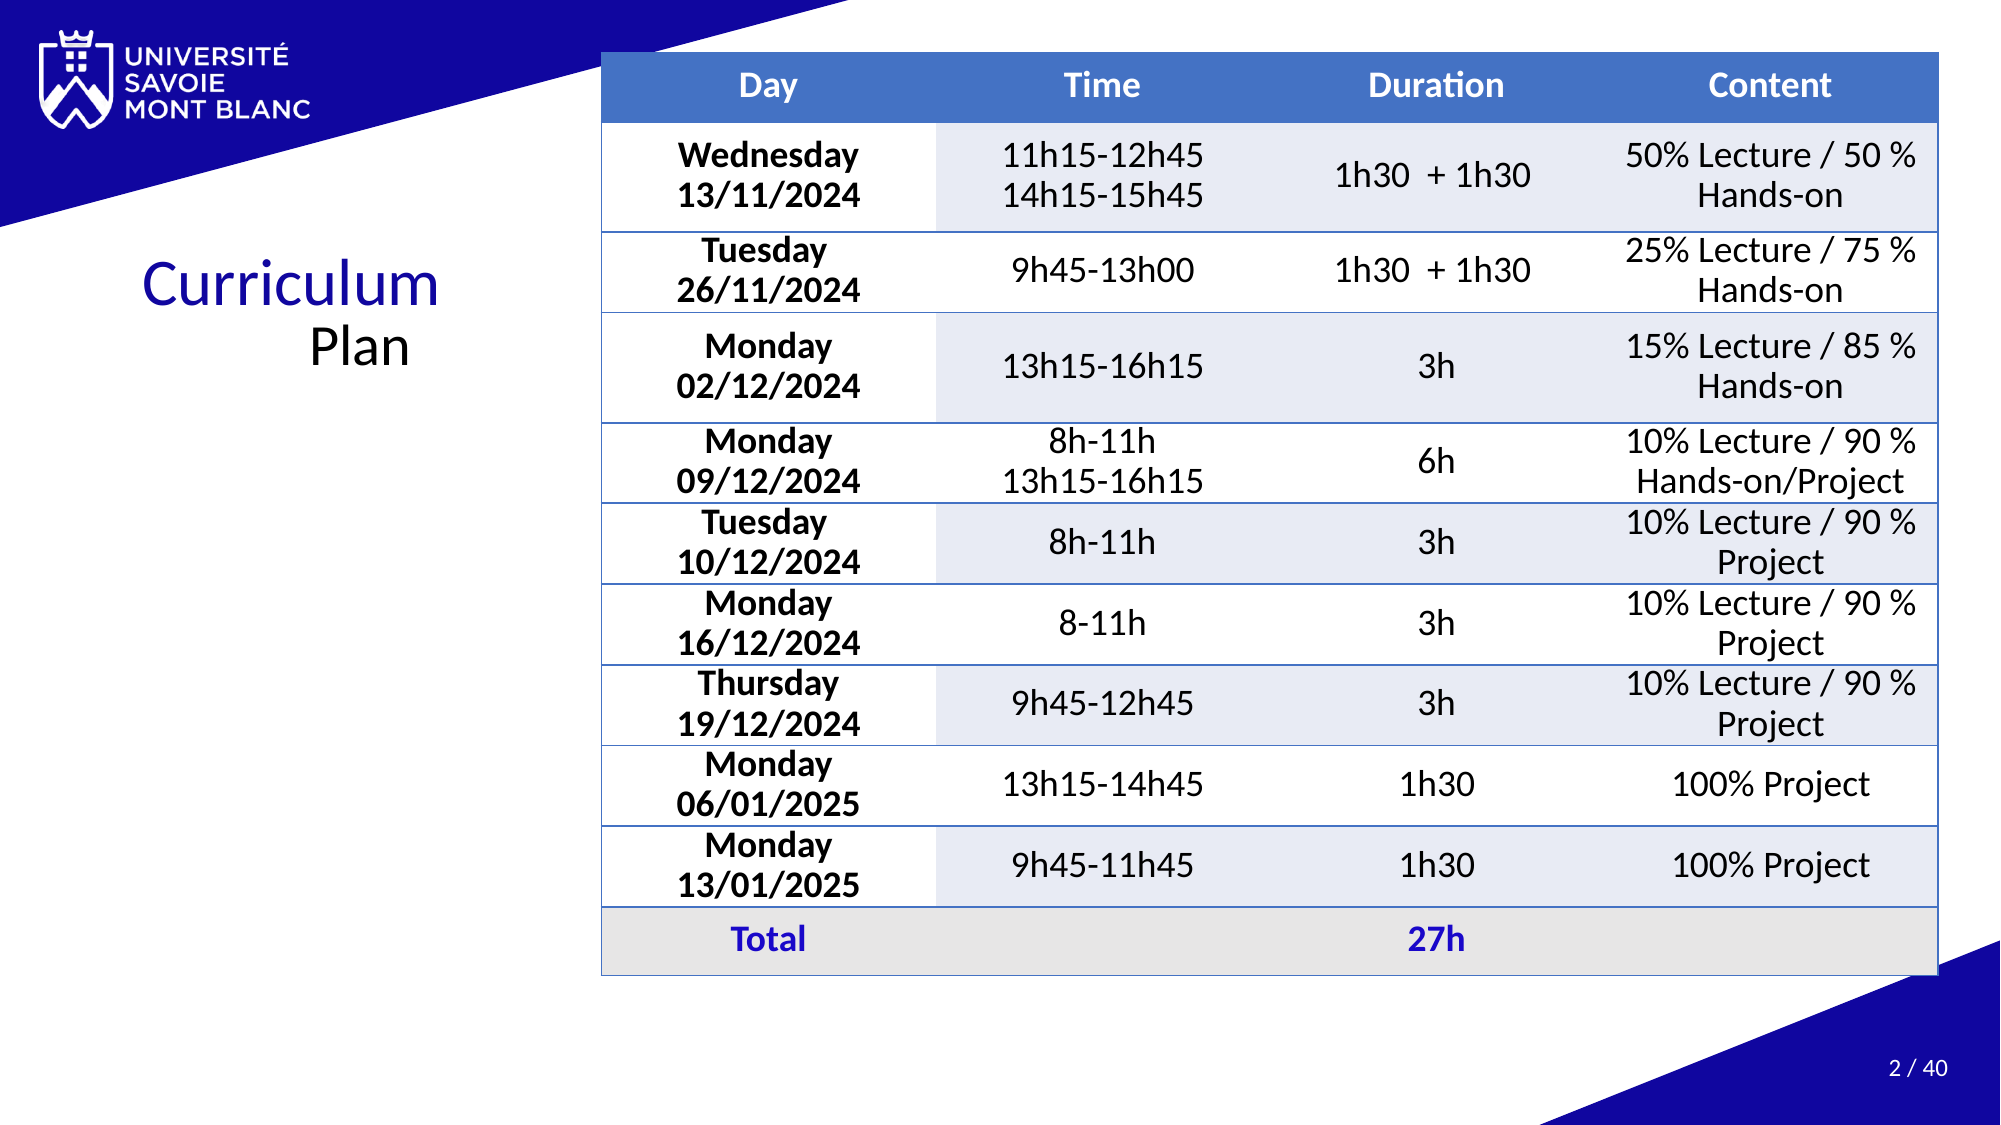

| Day | Time | Duration | Content |
| --- | --- | --- | --- |
| Wednesday 13/11/2024 | 11h15-12h45 14h15-15h45 | 1h30 + 1h30 | 50% Lecture / 50 % Hands-on |
| Tuesday 26/11/2024 | 9h45-13h00 | 1h30 + 1h30 | 25% Lecture / 75 % Hands-on |
| Monday 02/12/2024 | 13h15-16h15 | 3h | 15% Lecture / 85 % Hands-on |
| Monday 09/12/2024 | 8h-11h 13h15-16h15 | 6h | 10% Lecture / 90 % Hands-on/Project |
| Tuesday 10/12/2024 | 8h-11h | 3h | 10% Lecture / 90 % Project |
| Monday 16/12/2024 | 8-11h | 3h | 10% Lecture / 90 % Project |
| Thursday 19/12/2024 | 9h45-12h45 | 3h | 10% Lecture / 90 % Project |
| Monday 06/01/2025 | 13h15-14h45 | 1h30 | 100% Project |
| Monday 13/01/2025 | 9h45-11h45 | 1h30 | 100% Project |
| Total |  | 27h |  |
# Curriculum
Plan
2 / 40